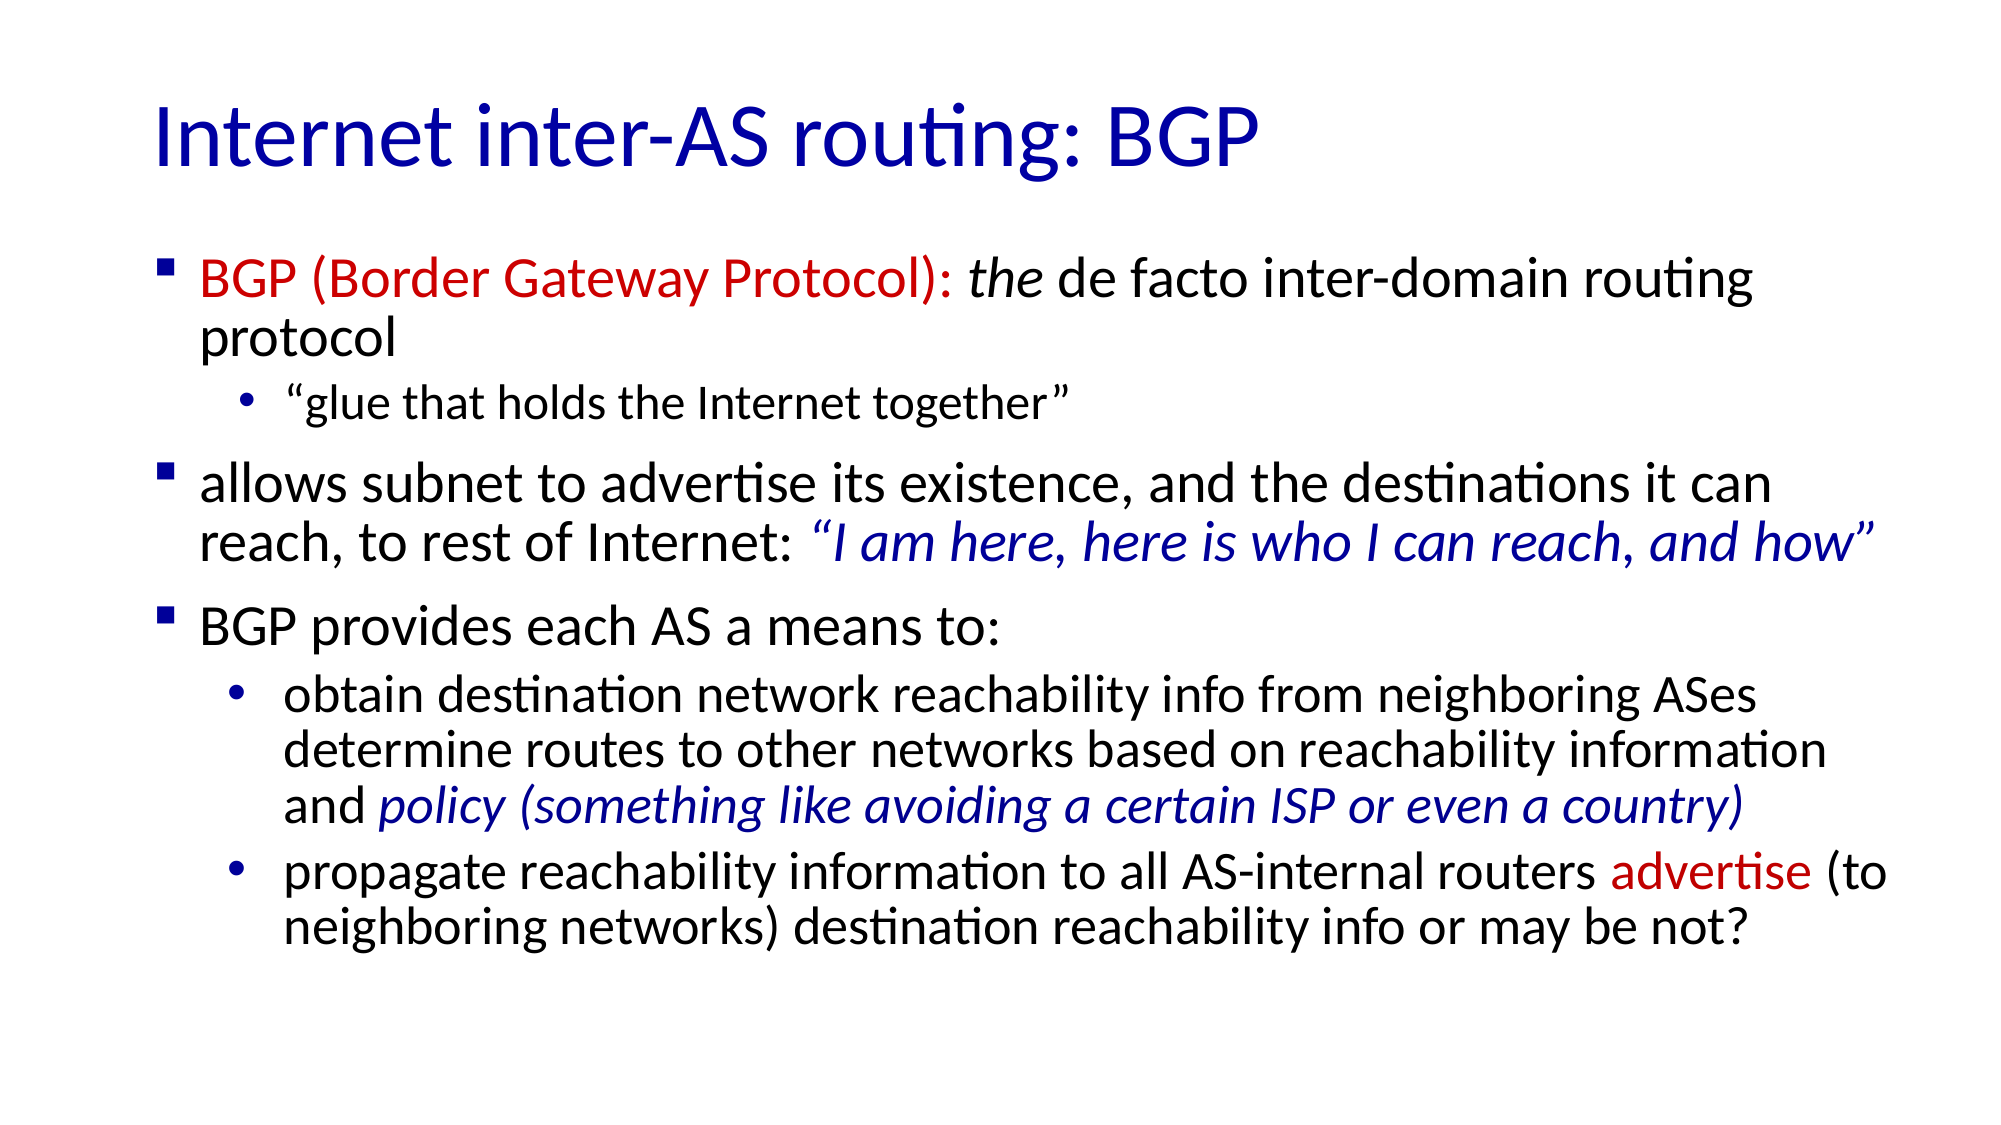

# Internet inter-AS routing: BGP
BGP (Border Gateway Protocol): the de facto inter-domain routing protocol
“glue that holds the Internet together”
allows subnet to advertise its existence, and the destinations it can reach, to rest of Internet: “I am here, here is who I can reach, and how”
BGP provides each AS a means to:
obtain destination network reachability info from neighboring ASes determine routes to other networks based on reachability information and policy (something like avoiding a certain ISP or even a country)
propagate reachability information to all AS-internal routers advertise (to neighboring networks) destination reachability info or may be not?